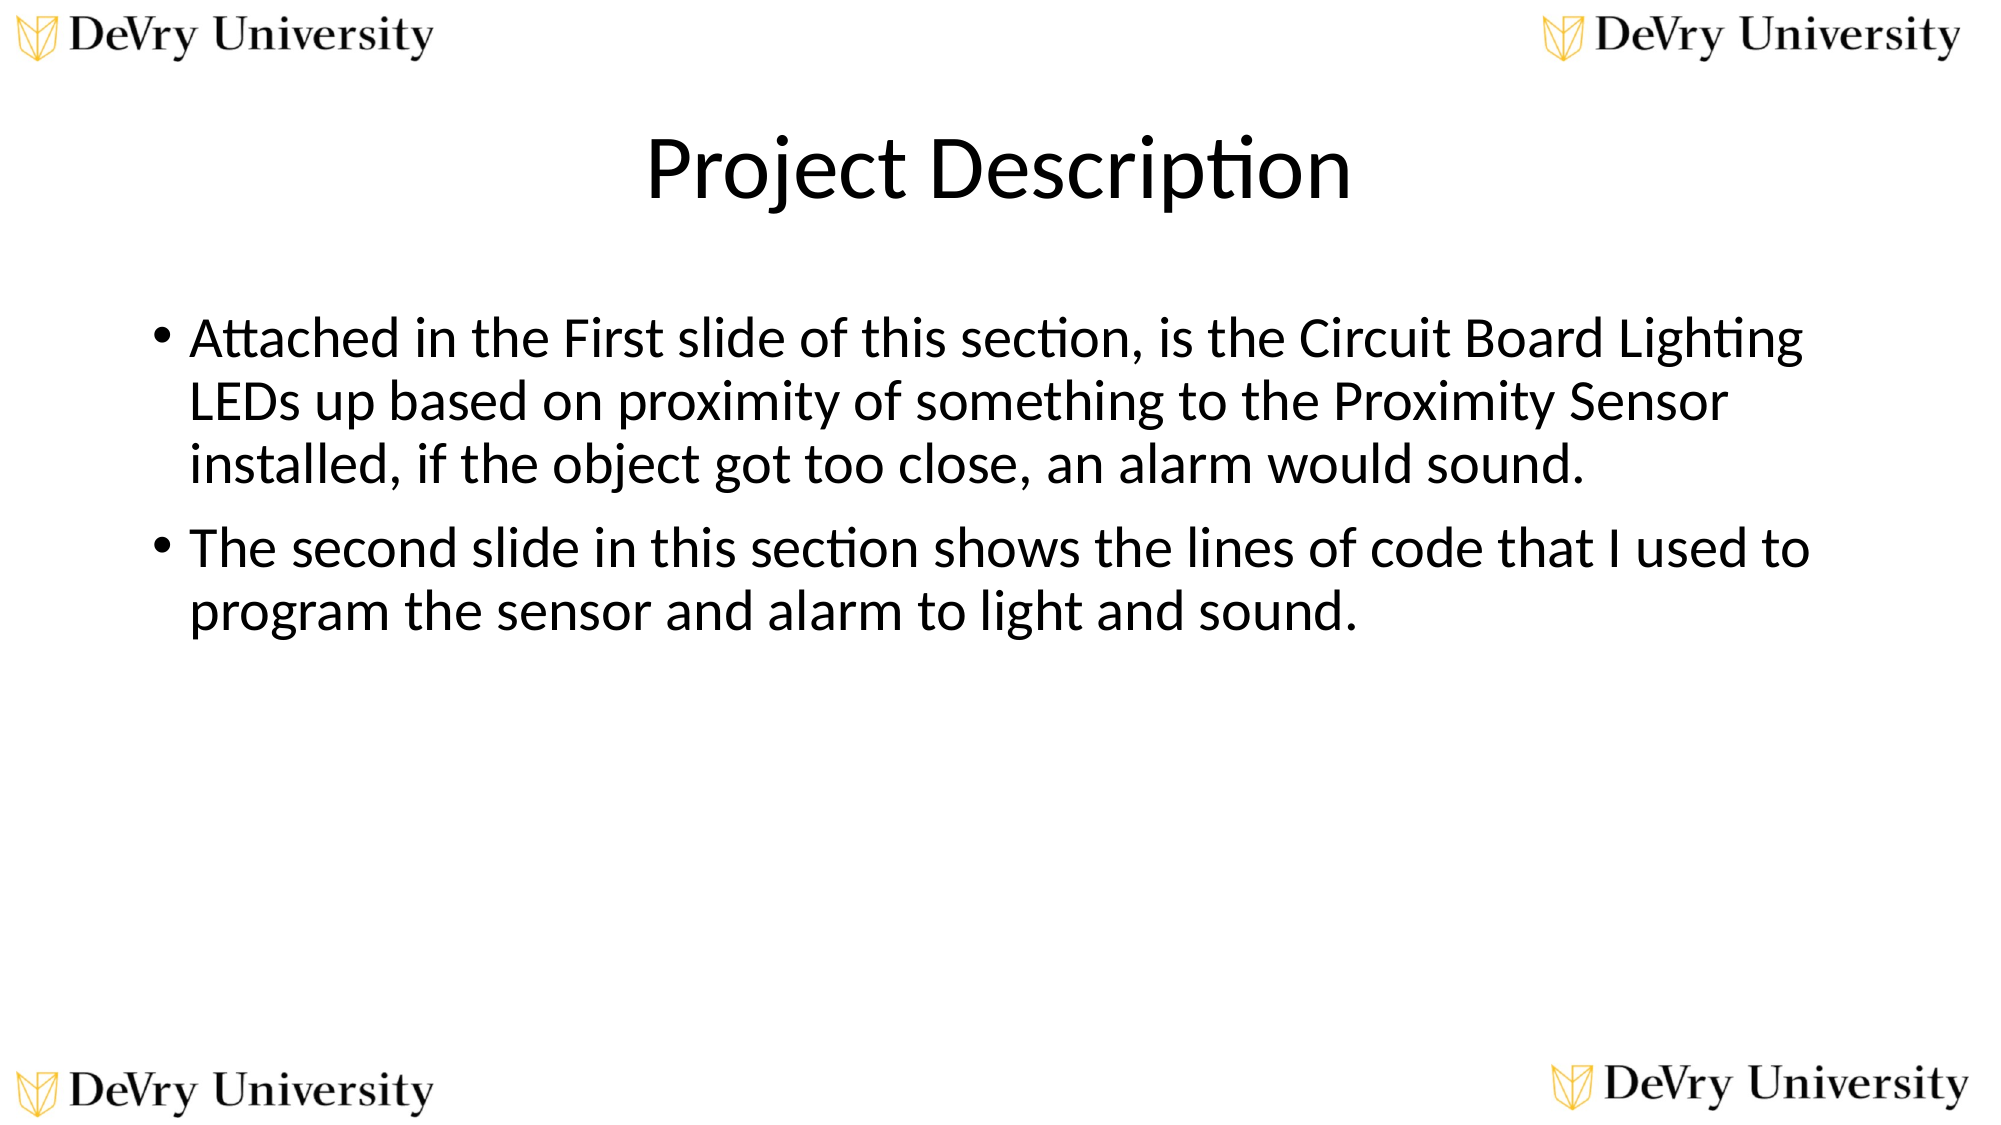

# Project Description
Attached in the First slide of this section, is the Circuit Board Lighting LEDs up based on proximity of something to the Proximity Sensor installed, if the object got too close, an alarm would sound.
The second slide in this section shows the lines of code that I used to program the sensor and alarm to light and sound.